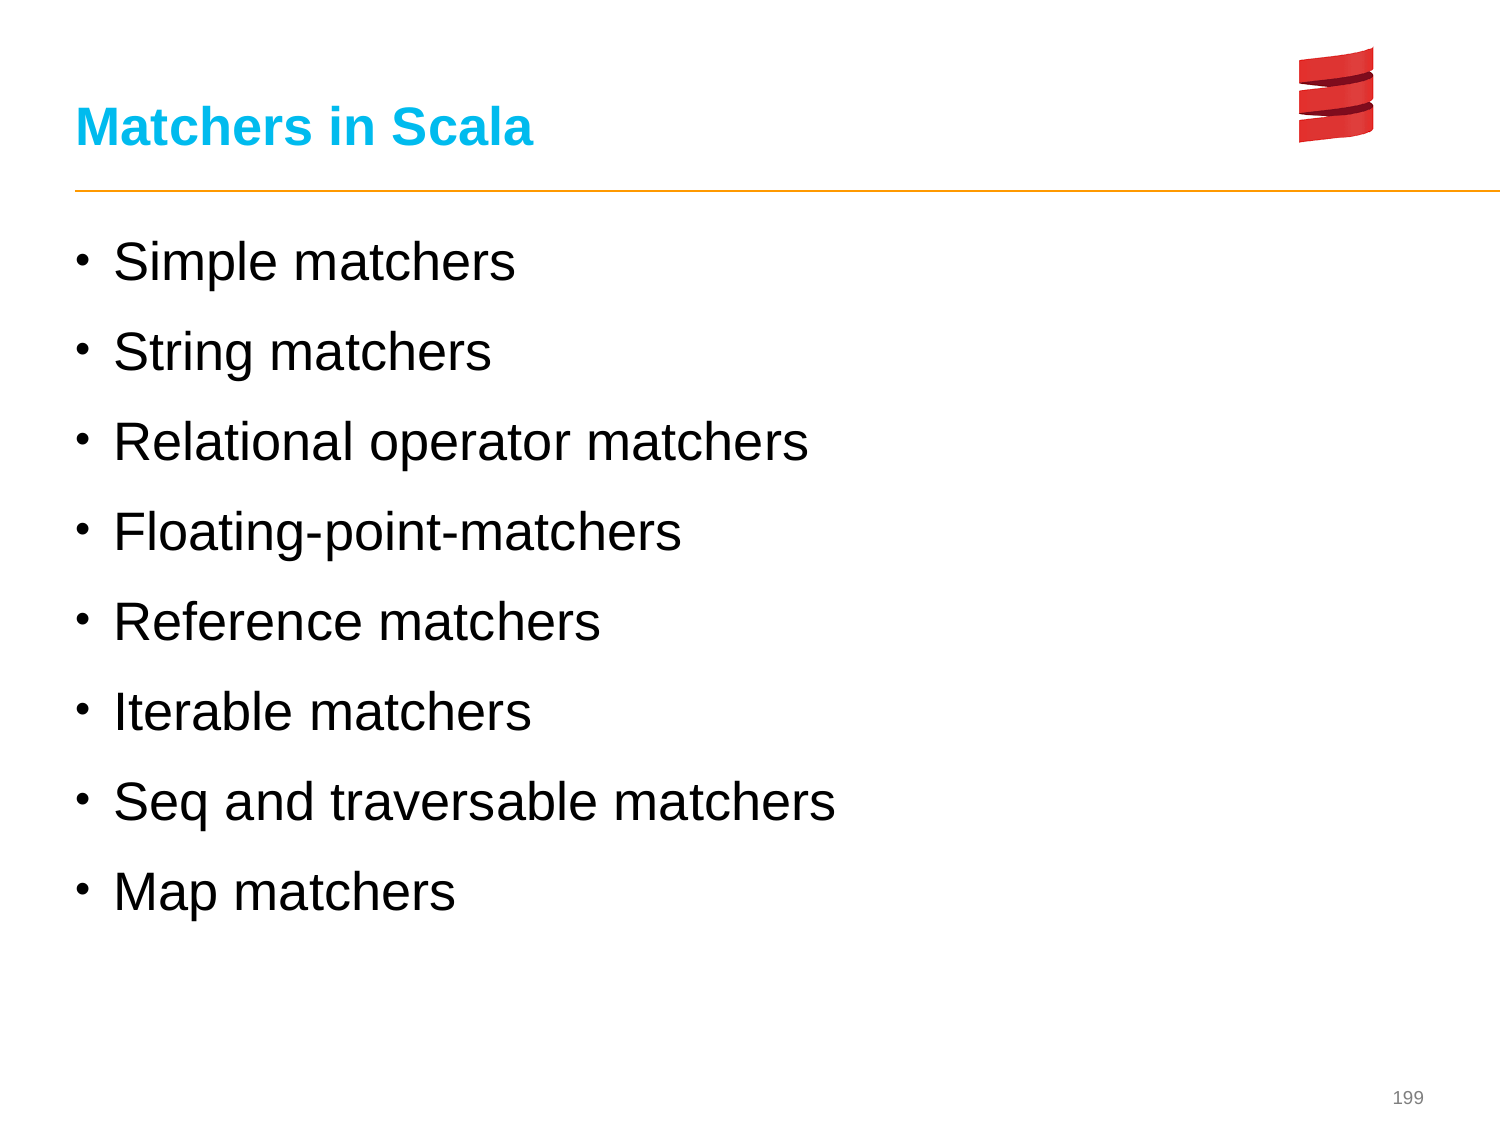

# Matchers in Scala
Simple matchers
String matchers
Relational operator matchers
Floating-point-matchers
Reference matchers
Iterable matchers
Seq and traversable matchers
Map matchers